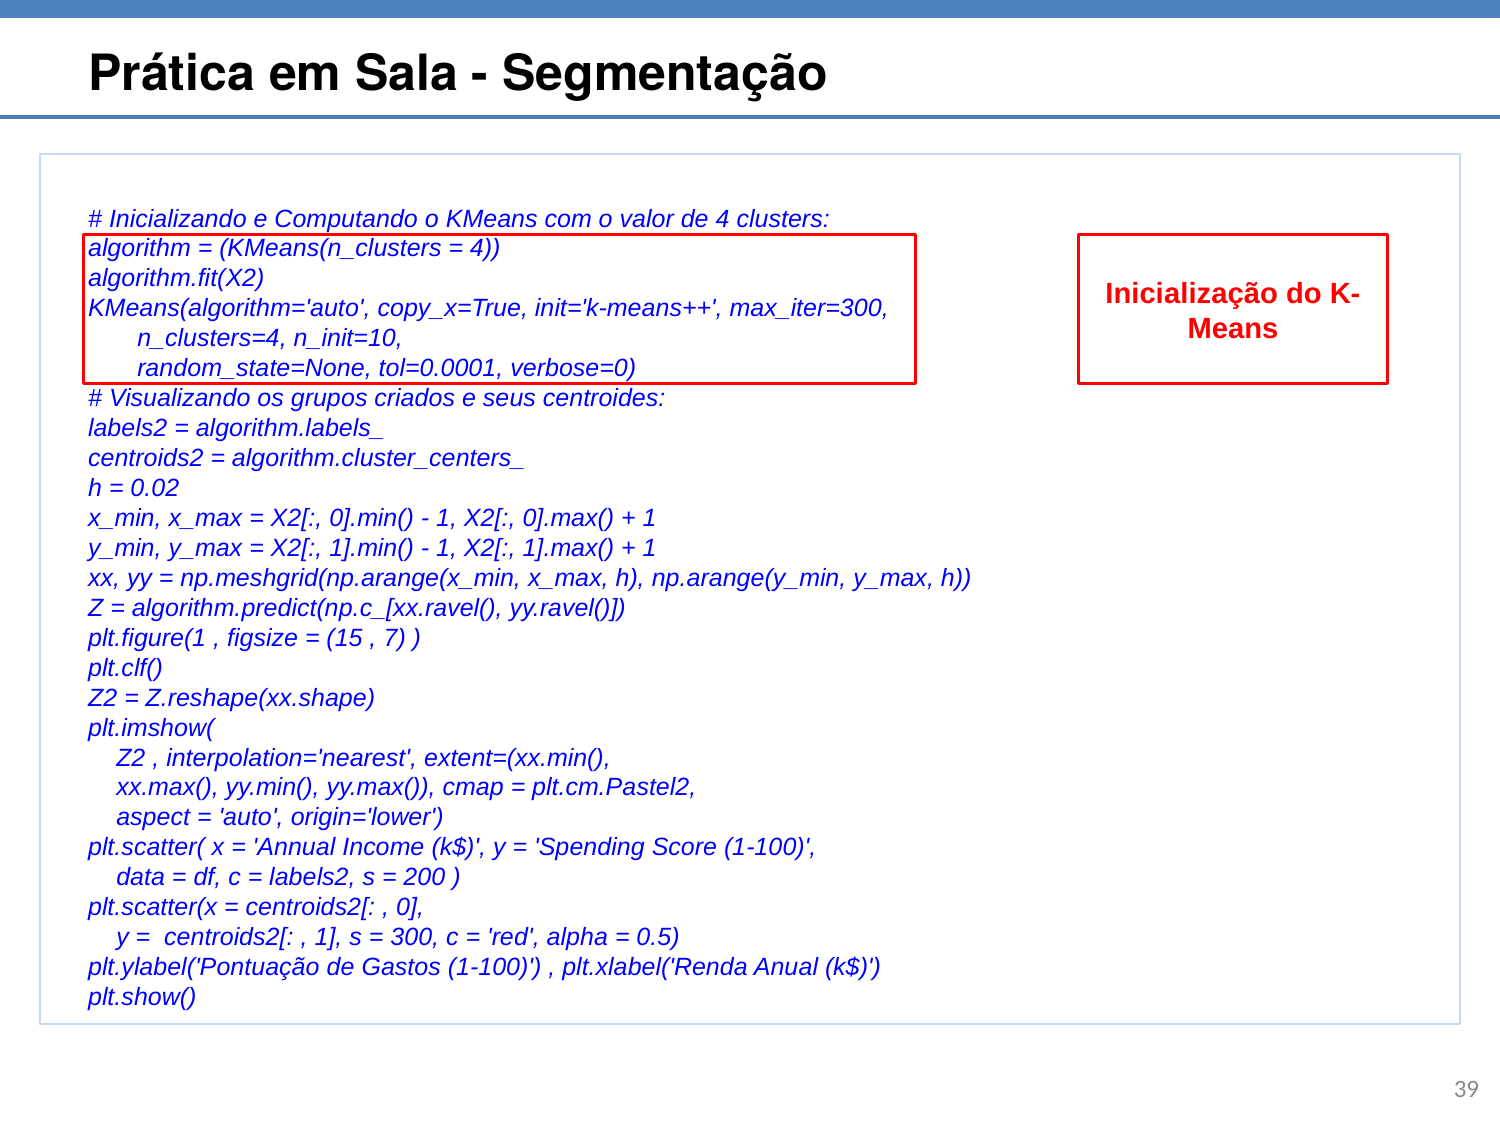

# Prática em Sala - Segmentação

# Inicializando e Computando o KMeans com o valor de 4 clusters:
algorithm = (KMeans(n_clusters = 4))
algorithm.fit(X2)
KMeans(algorithm='auto', copy_x=True, init='k-means++', max_iter=300,
       n_clusters=4, n_init=10,
       random_state=None, tol=0.0001, verbose=0)
# Visualizando os grupos criados e seus centroides:
labels2 = algorithm.labels_
centroids2 = algorithm.cluster_centers_
h = 0.02
x_min, x_max = X2[:, 0].min() - 1, X2[:, 0].max() + 1
y_min, y_max = X2[:, 1].min() - 1, X2[:, 1].max() + 1
xx, yy = np.meshgrid(np.arange(x_min, x_max, h), np.arange(y_min, y_max, h))
Z = algorithm.predict(np.c_[xx.ravel(), yy.ravel()])
plt.figure(1 , figsize = (15 , 7) )
plt.clf()
Z2 = Z.reshape(xx.shape)
plt.imshow(
    Z2 , interpolation='nearest', extent=(xx.min(),
    xx.max(), yy.min(), yy.max()), cmap = plt.cm.Pastel2,
    aspect = 'auto', origin='lower')
plt.scatter( x = 'Annual Income (k$)', y = 'Spending Score (1-100)',
    data = df, c = labels2, s = 200 )
plt.scatter(x = centroids2[: , 0],
    y =  centroids2[: , 1], s = 300, c = 'red', alpha = 0.5)
plt.ylabel('Pontuação de Gastos (1-100)') , plt.xlabel('Renda Anual (k$)')
plt.show()

Inicialização do K-Means
39